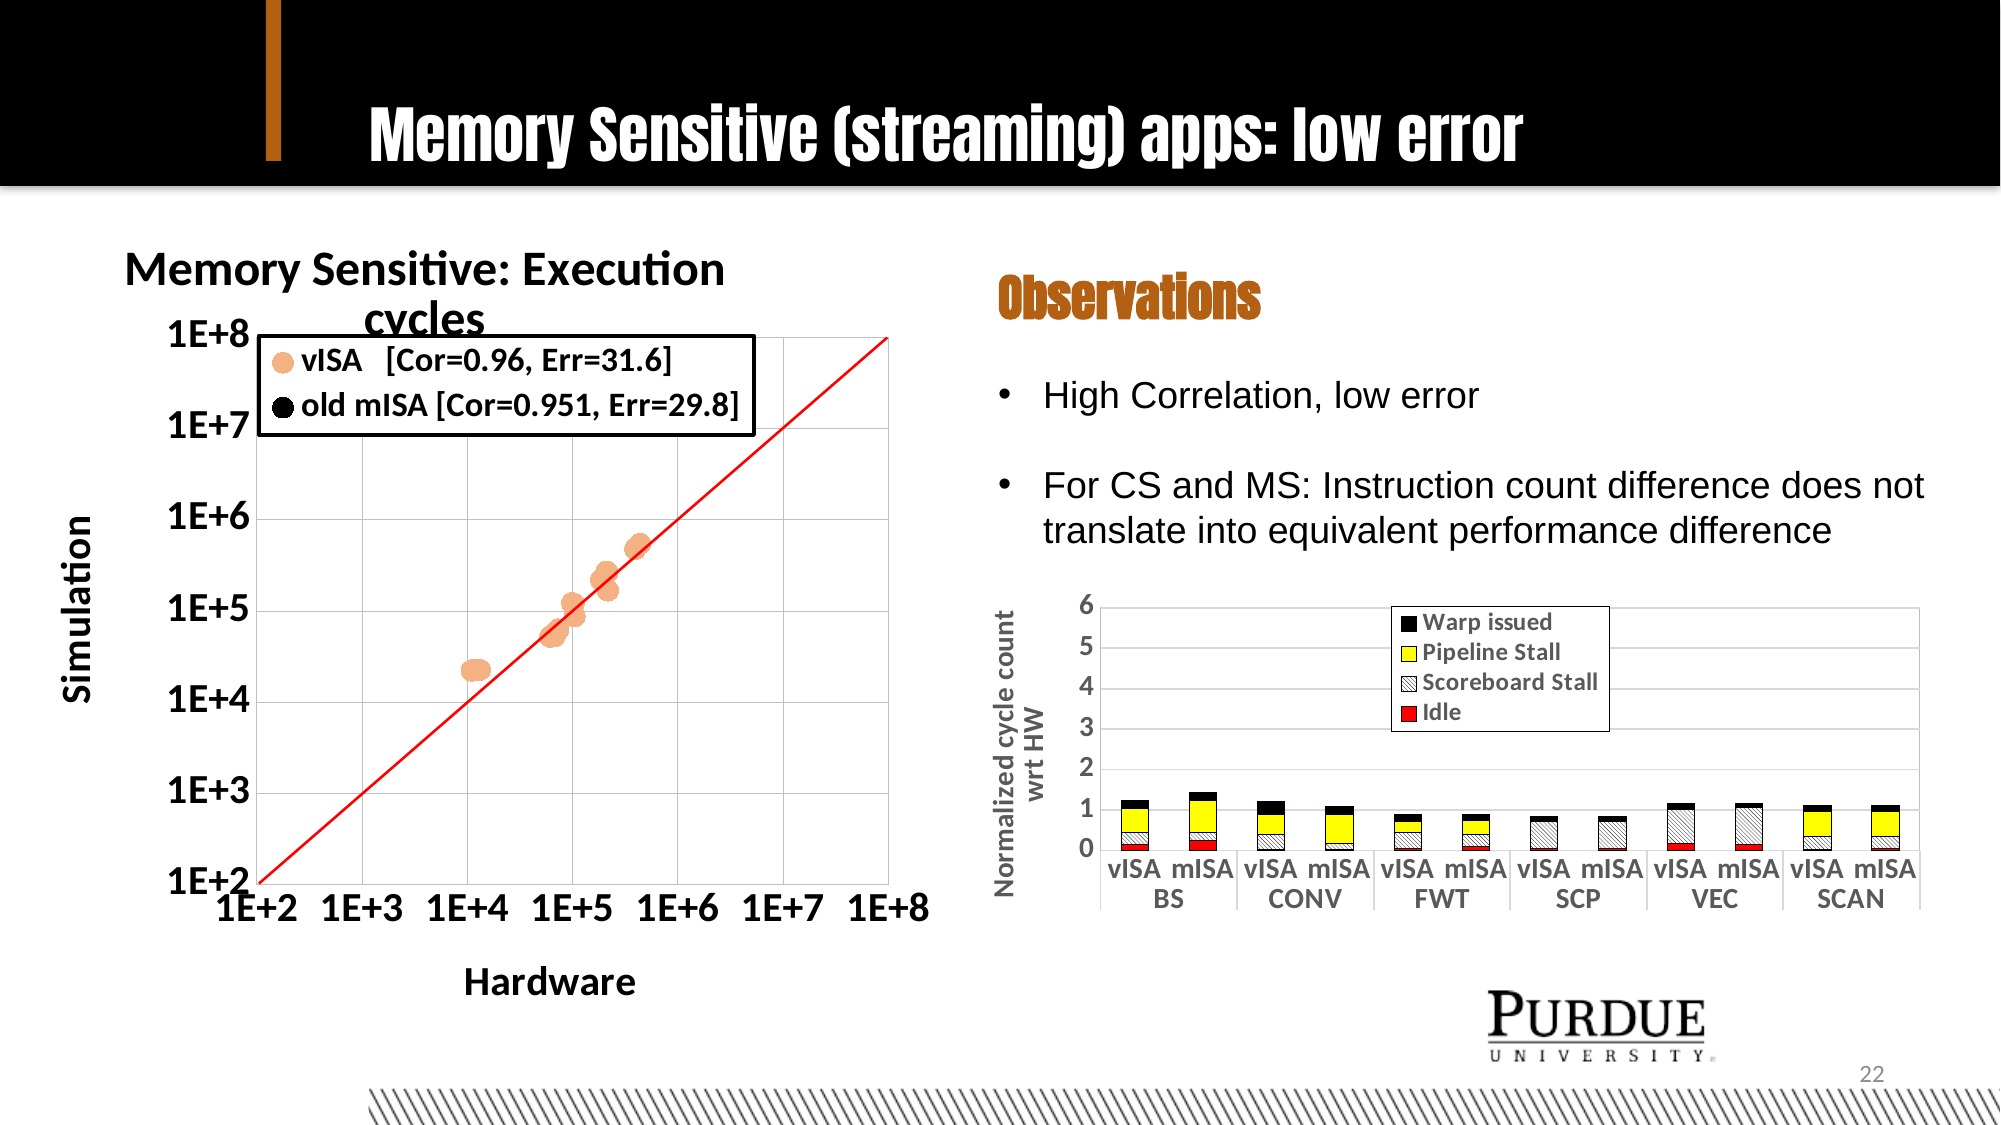

# Memory Sensitive (streaming) apps: low error

### Chart: Memory Sensitive: Execution cycles

| Category | vISA   [Cor=0.96, Err=31.6] | old mISA [Cor=0.951, Err=29.8] |
|---|---|---|
Observations

High Correlation, low error

For CS and MS: Instruction count difference does not translate into equivalent performance difference

### Chart

| Category | Idle | Scoreboard Stall | Pipeline Stall | Warp issued |
|---|---|---|---|---|
| vISA | 0.14093523888568582 | 0.29881199242169 | 0.6041928346628671 | 0.19019688727038936 |
| mISA | 0.2580189274809867 | 0.17919351468813974 | 0.7975331882588766 | 0.20205894031219127 |
| vISA | 0.019799928145799377 | 0.37243479306722743 | 0.5101845590063164 | 0.3032359726278061 |
| mISA | 0.02569636599365466 | 0.14891343635476031 | 0.7276061312618817 | 0.17675023418610253 |
| vISA | 0.05917983188711099 | 0.3920591632743582 | 0.2638959739840577 | 0.18243966854191634 |
| mISA | 0.10812868084280634 | 0.2883611622373215 | 0.3396204487704445 | 0.1606963227873955 |
| vISA | 0.05360977889347401 | 0.6693805301419462 | 0.00467065891292297 | 0.1264067520273969 |
| mISA | 0.06346217439051689 | 0.666016433185453 | 0.0020129665744745974 | 0.11903848295827757 |
| vISA | 0.16887529154580141 | 0.8373391957430594 | 0.03447320322290067 | 0.12930525147065894 |
| mISA | 0.1559003635317393 | 0.9015282327898009 | 0.027096276018470724 | 0.08189494423698787 |
| vISA | 0.03817208544648117 | 0.3037180996538488 | 0.6262689327339456 | 0.14333260397460548 |
| mISA | 0.044142859613753034 | 0.29852619655063567 | 0.6290298906770504 | 0.13692727398745663 |
22